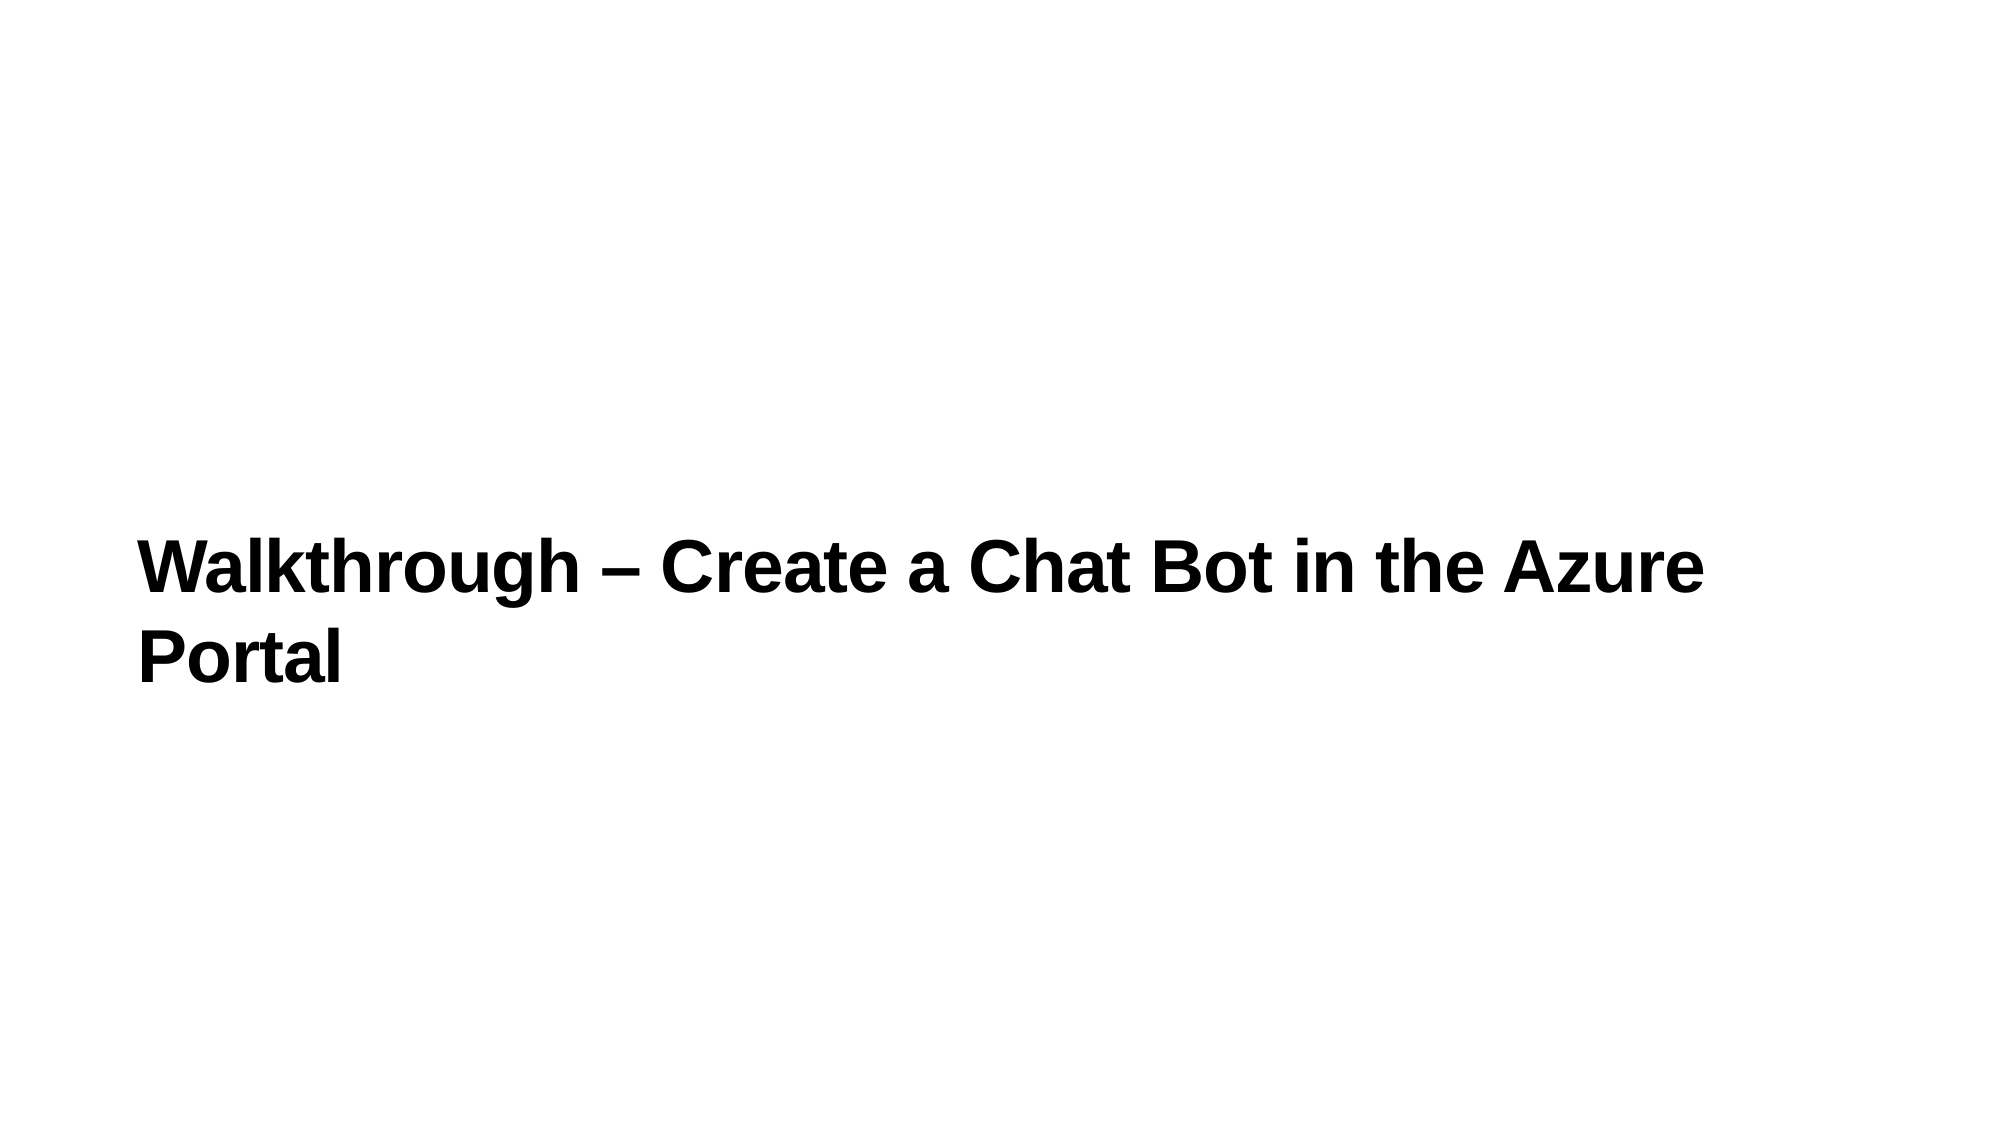

# Walkthrough – Create a Chat Bot in the Azure Portal